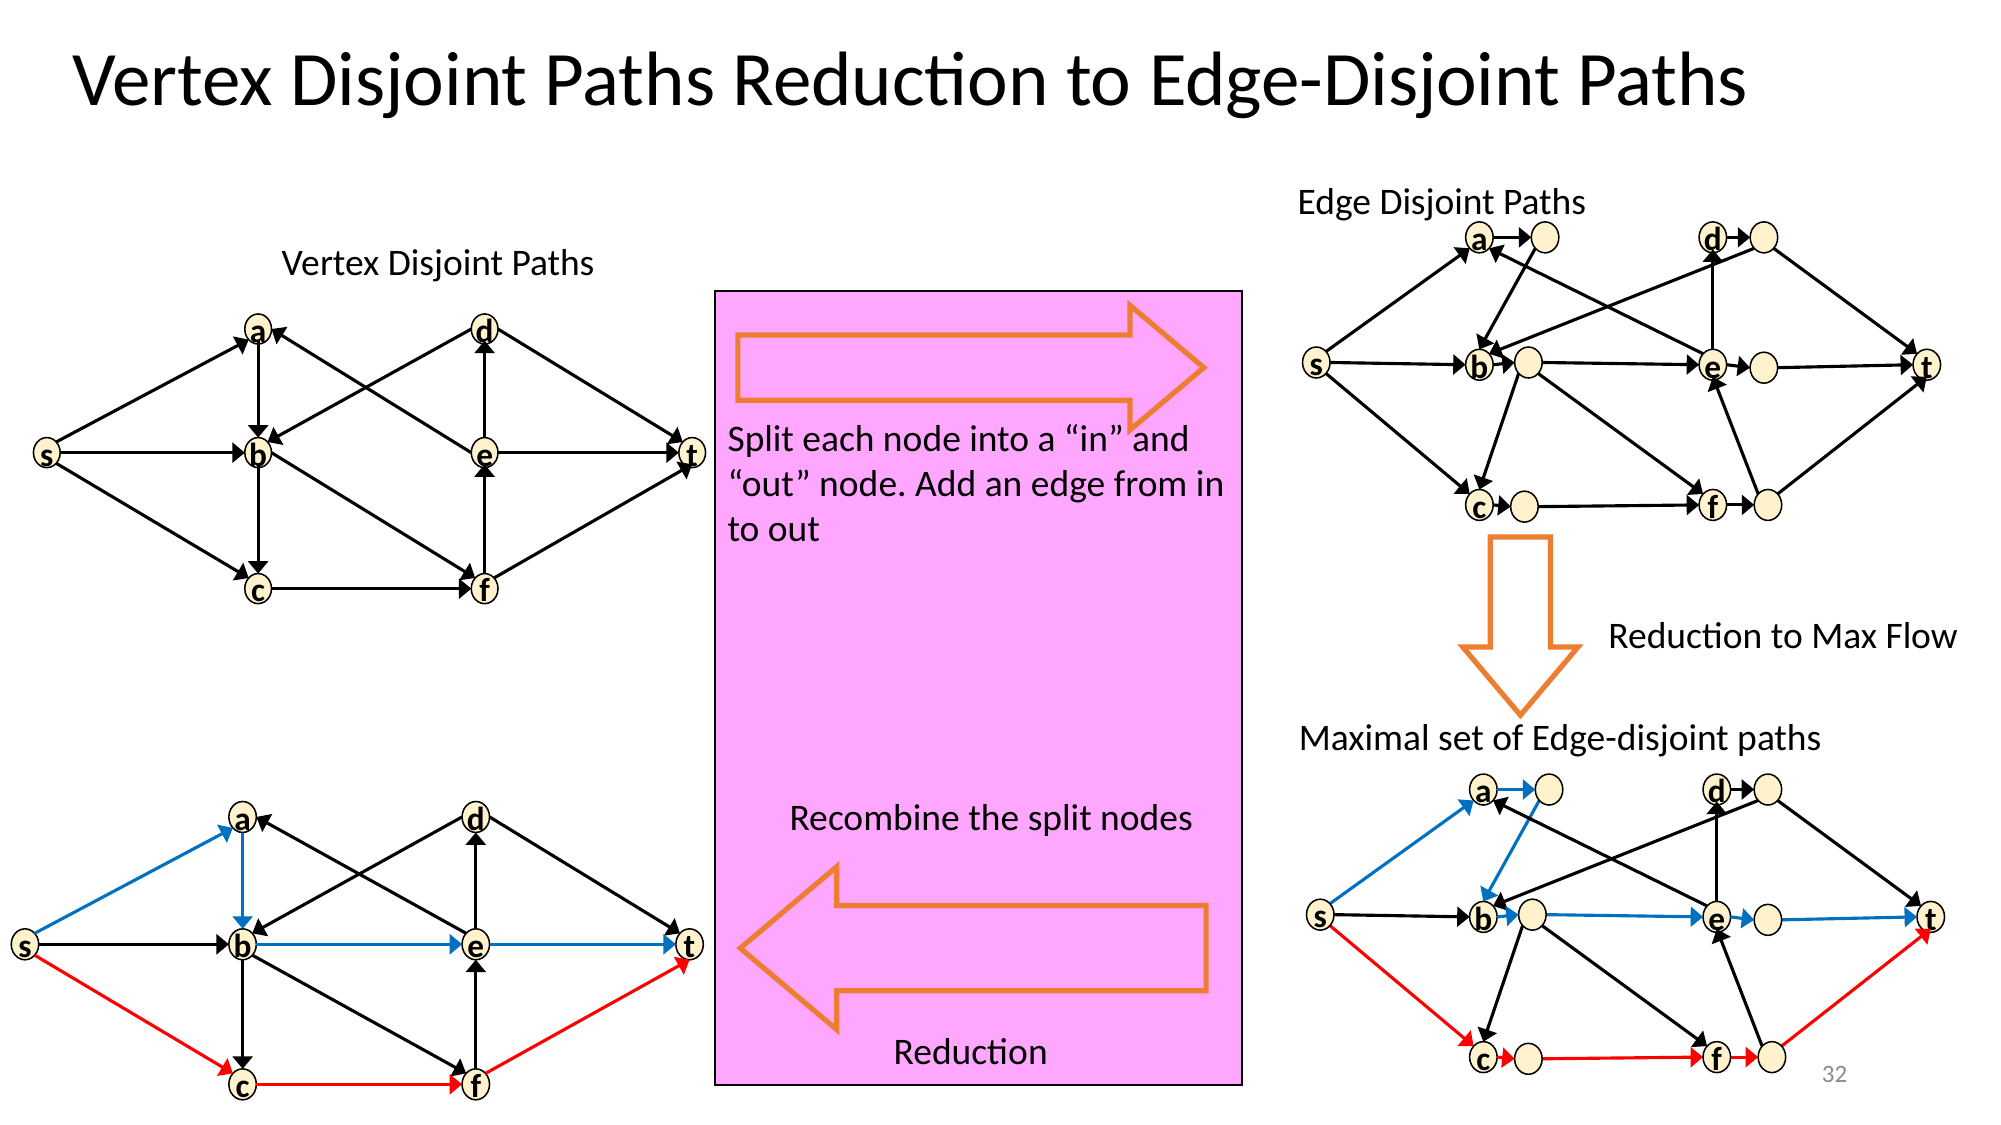

# Vertex Disjoint Paths Reduction to Edge-Disjoint Paths
Edge Disjoint Paths

a

d
s

b
e
t

c
f

Vertex Disjoint Paths

a
d
s
b
e
t
c
f
Split each node into a “in” and “out” node. Add an edge from in to out

Reduction to Max Flow
Maximal set of Edge-disjoint paths

a

d
s

b
e
t

c
f

Recombine the split nodes
a
d
s
b
e
t
c
f

Reduction
32